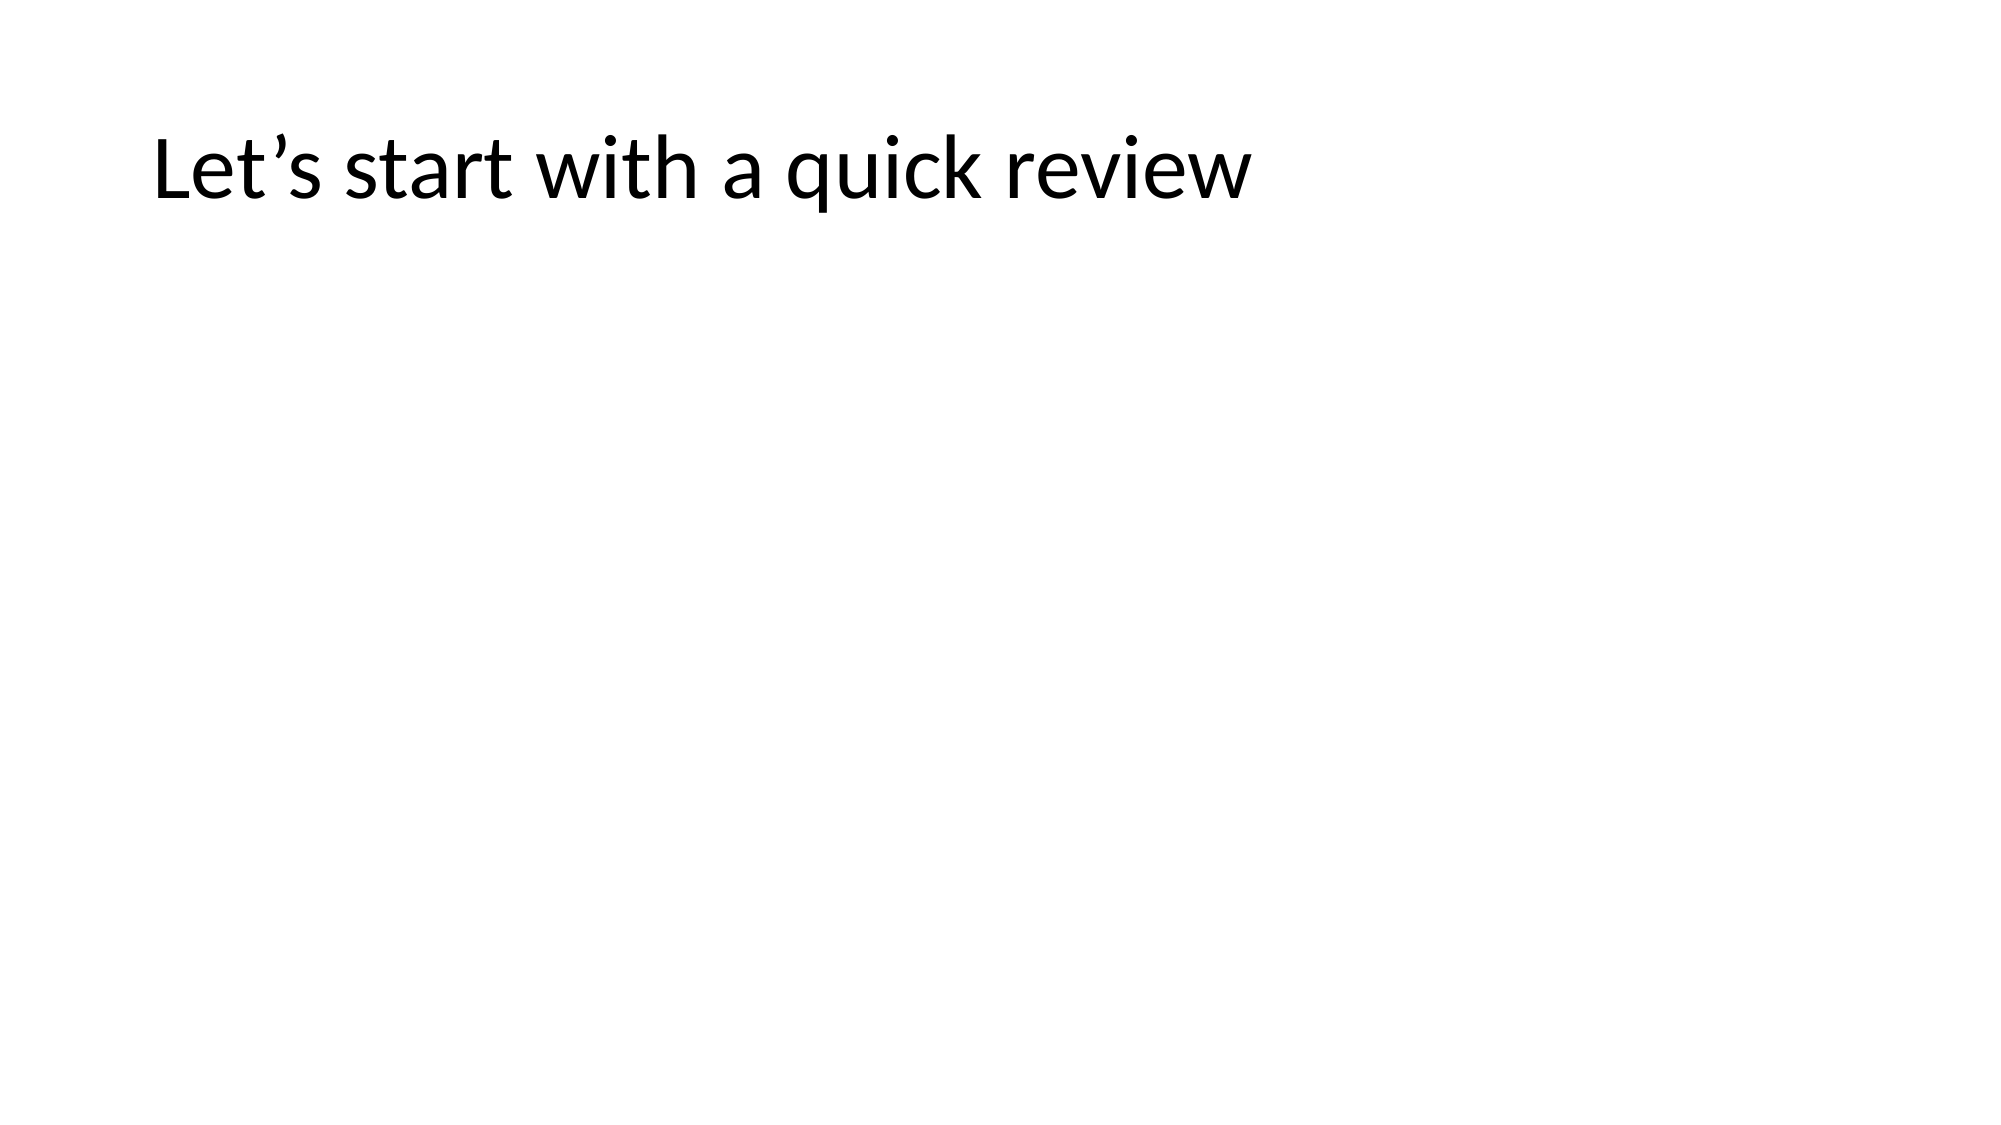

# Let’s start with a quick review